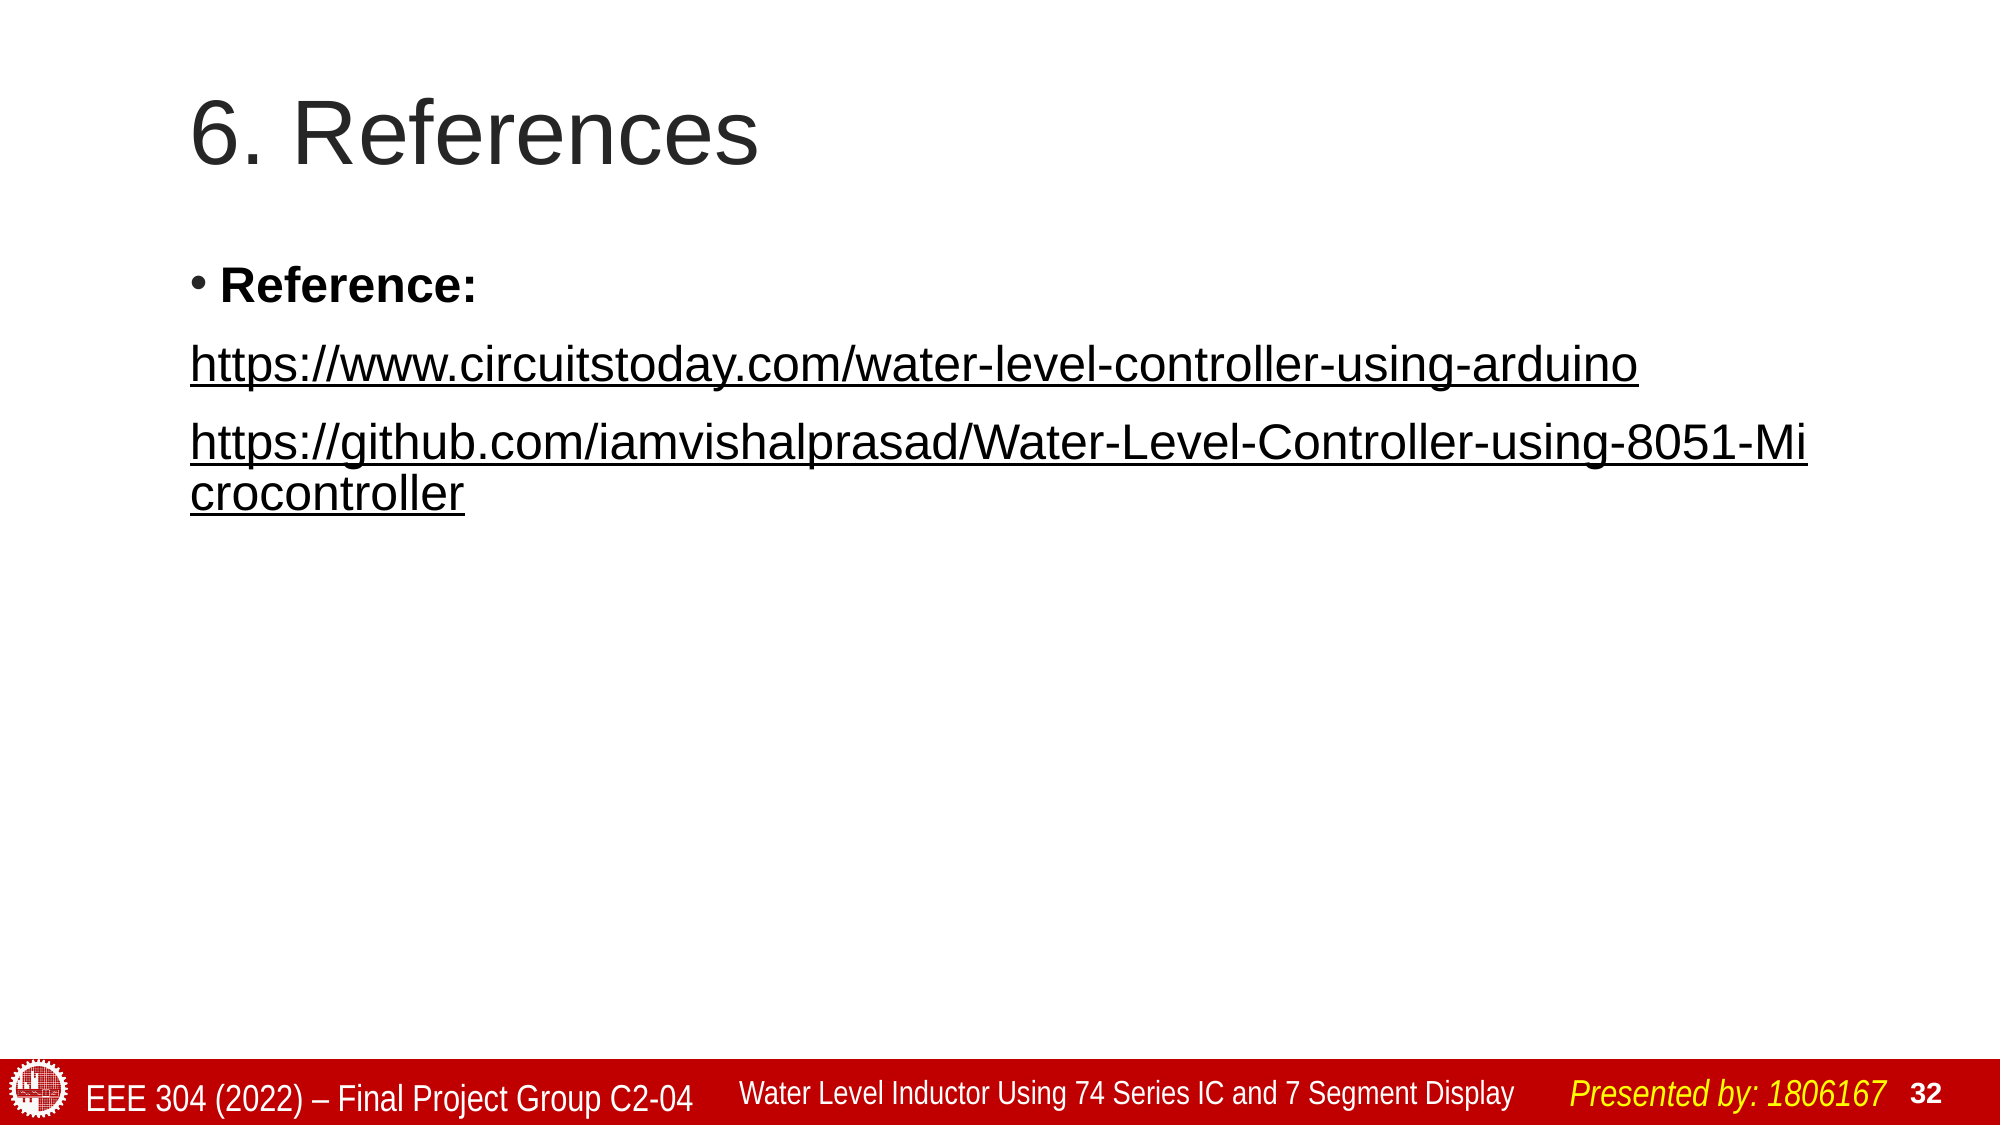

# 6. References
Reference:
https://www.circuitstoday.com/water-level-controller-using-arduino
https://github.com/iamvishalprasad/Water-Level-Controller-using-8051-Microcontroller

Presented by: 1806167
Water Level Inductor Using 74 Series IC and 7 Segment Display
EEE 304 (2022) – Final Project Group C2-04
32